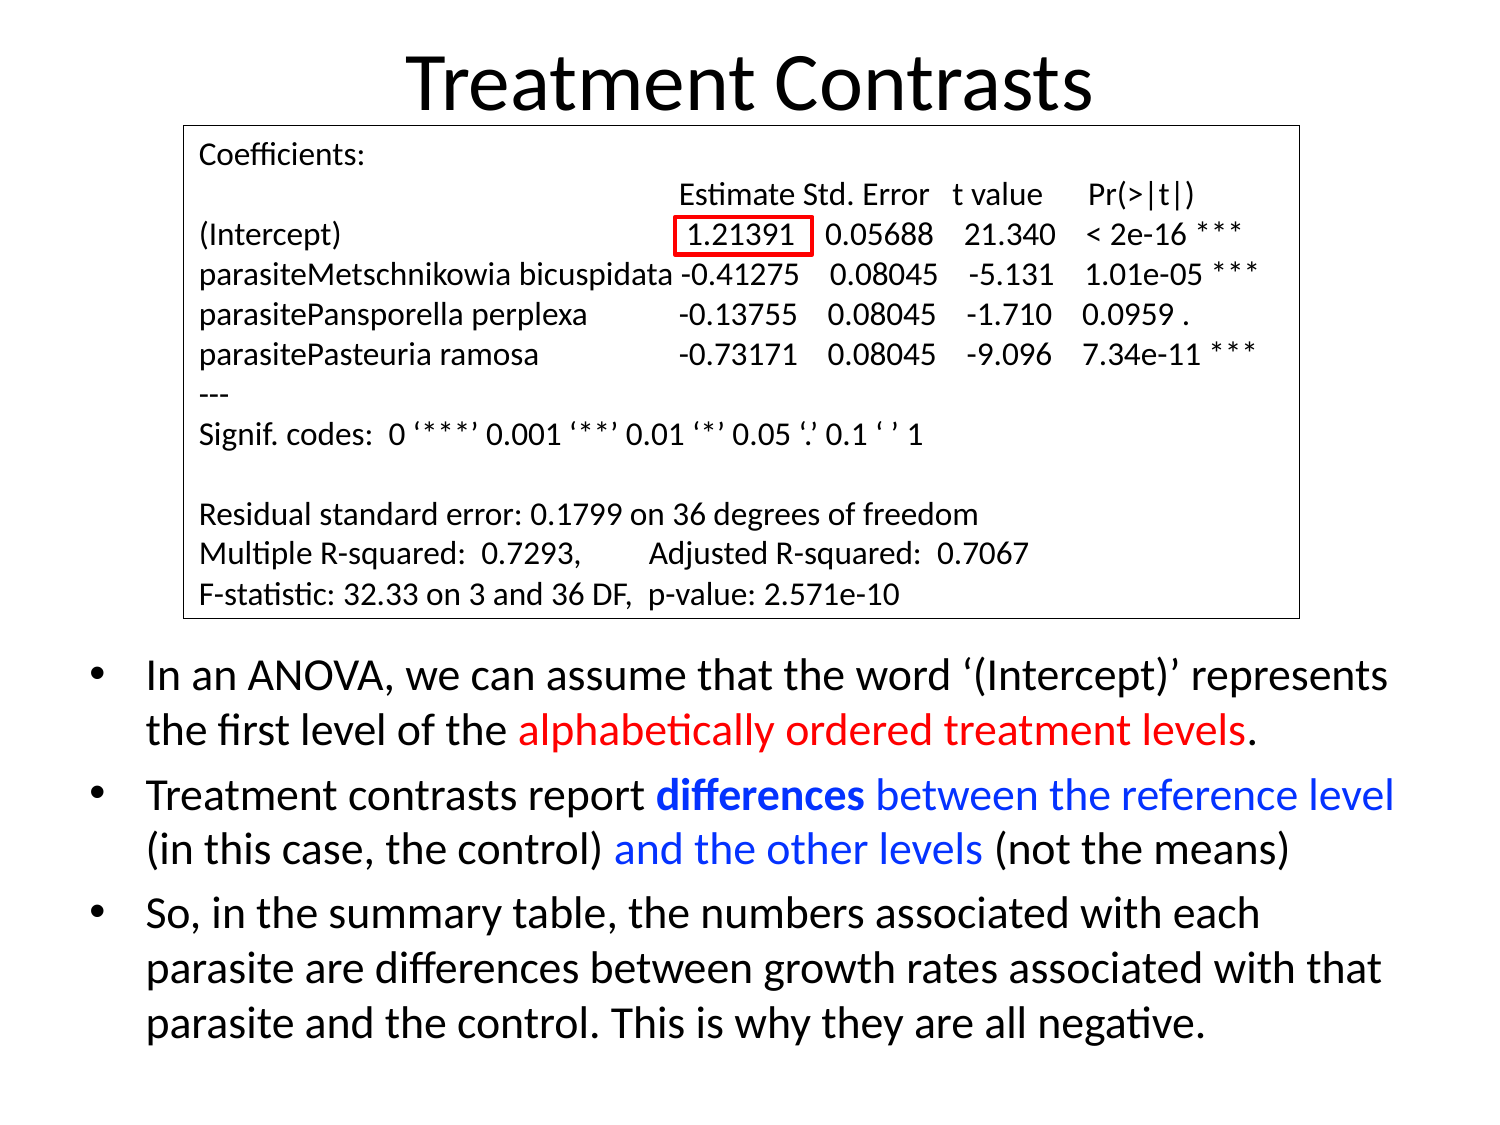

# Treatment Contrasts
Coefficients:
                                  		    Estimate Std. Error   t value      Pr(>|t|)
(Intercept)                        	     1.21391    0.05688    21.340    < 2e-16 ***
parasiteMetschnikowia bicuspidata -0.41275    0.08045    -5.131    1.01e-05 ***
parasitePansporella perplexa      	    -0.13755    0.08045    -1.710    0.0959 .
parasitePasteuria ramosa         	    -0.73171    0.08045    -9.096    7.34e-11 ***
---
Signif. codes:  0 ‘***’ 0.001 ‘**’ 0.01 ‘*’ 0.05 ‘.’ 0.1 ‘ ’ 1

Residual standard error: 0.1799 on 36 degrees of freedom
Multiple R-squared:  0.7293,	Adjusted R-squared:  0.7067
F-statistic: 32.33 on 3 and 36 DF,  p-value: 2.571e-10

In an ANOVA, we can assume that the word ‘(Intercept)’ represents the first level of the alphabetically ordered treatment levels.
Treatment contrasts report differences between the reference level (in this case, the control) and the other levels (not the means)
So, in the summary table, the numbers associated with each parasite are differences between growth rates associated with that parasite and the control. This is why they are all negative.